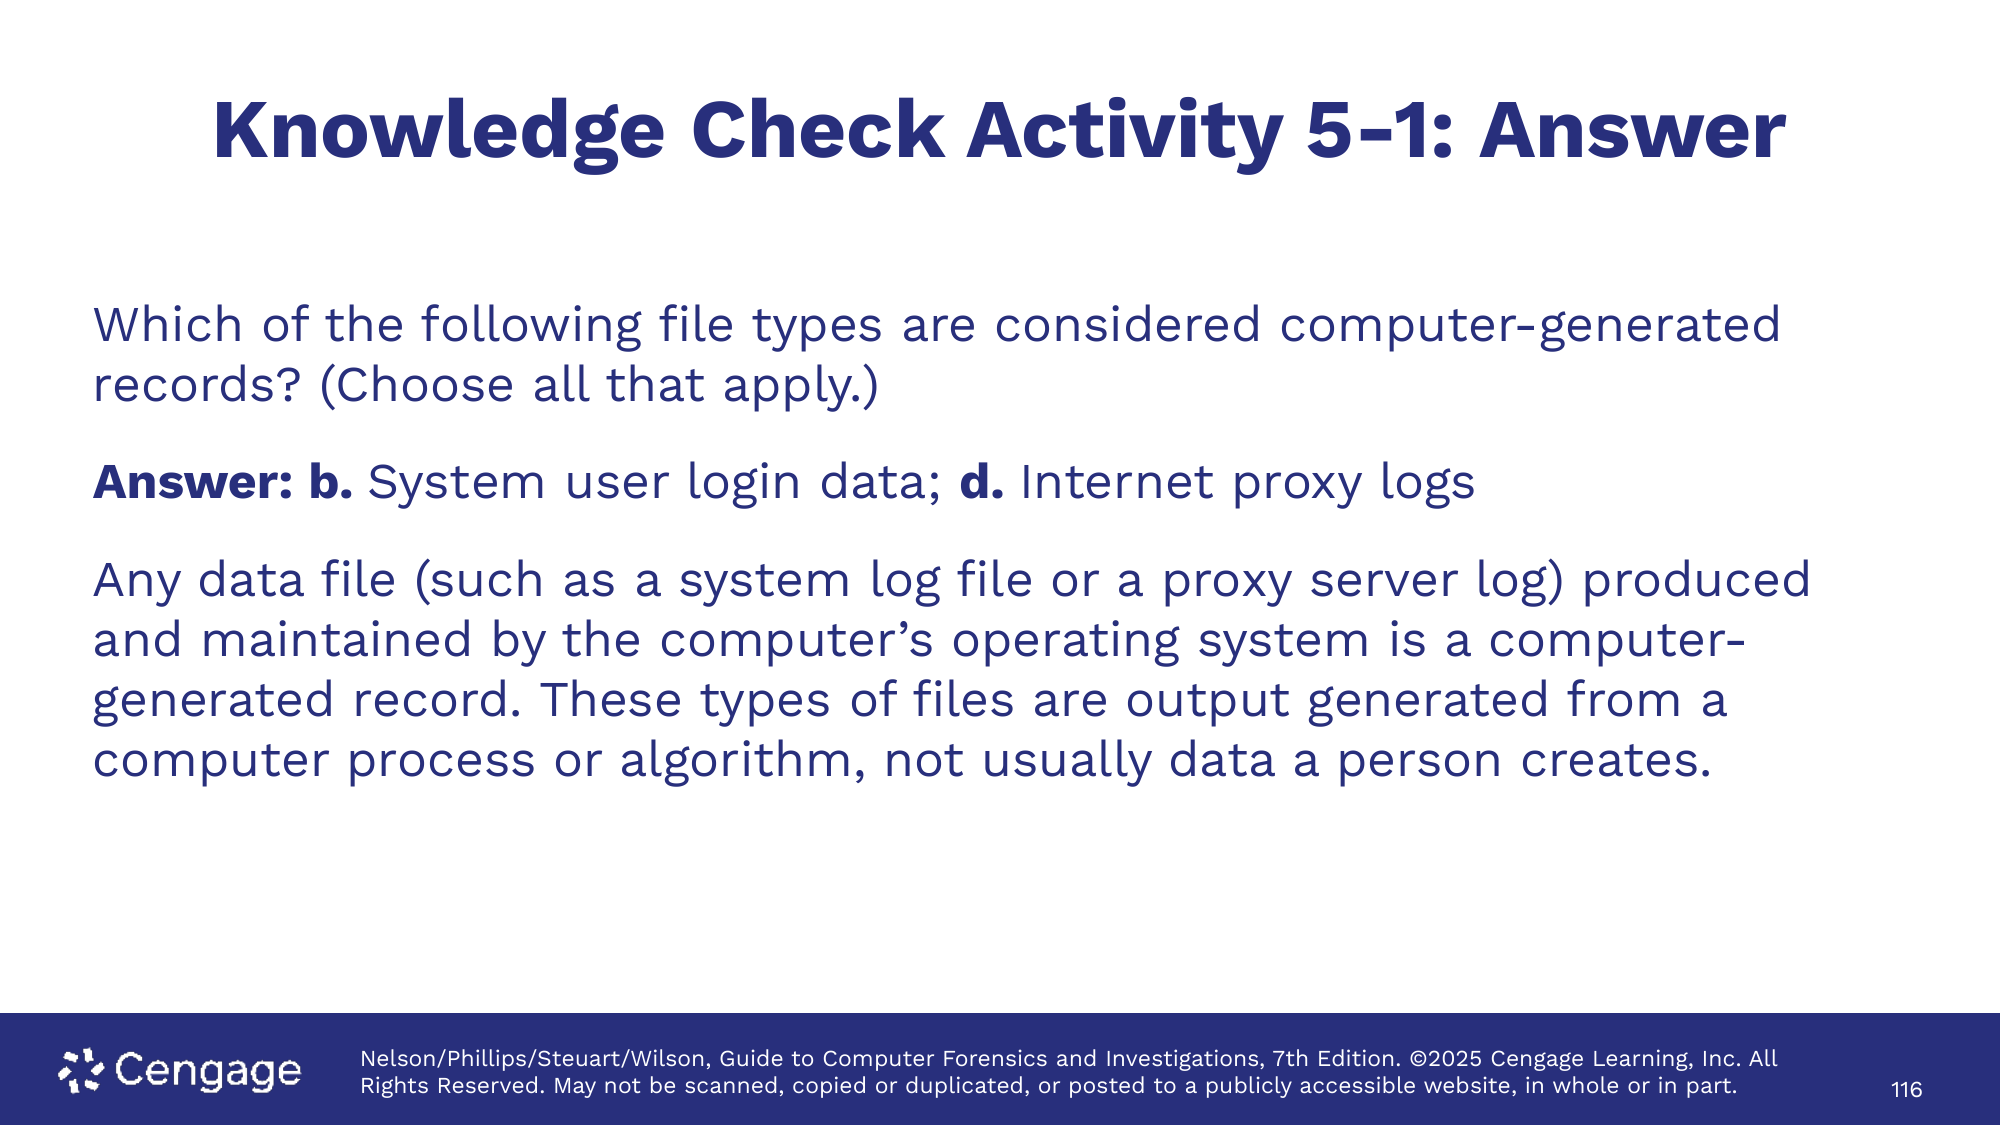

# Knowledge Check Activity 5-1: Answer
Which of the following file types are considered computer-generated records? (Choose all that apply.)
Answer: b. System user login data; d. Internet proxy logs
Any data file (such as a system log file or a proxy server log) produced and maintained by the computer’s operating system is a computer-generated record. These types of files are output generated from a computer process or algorithm, not usually data a person creates.